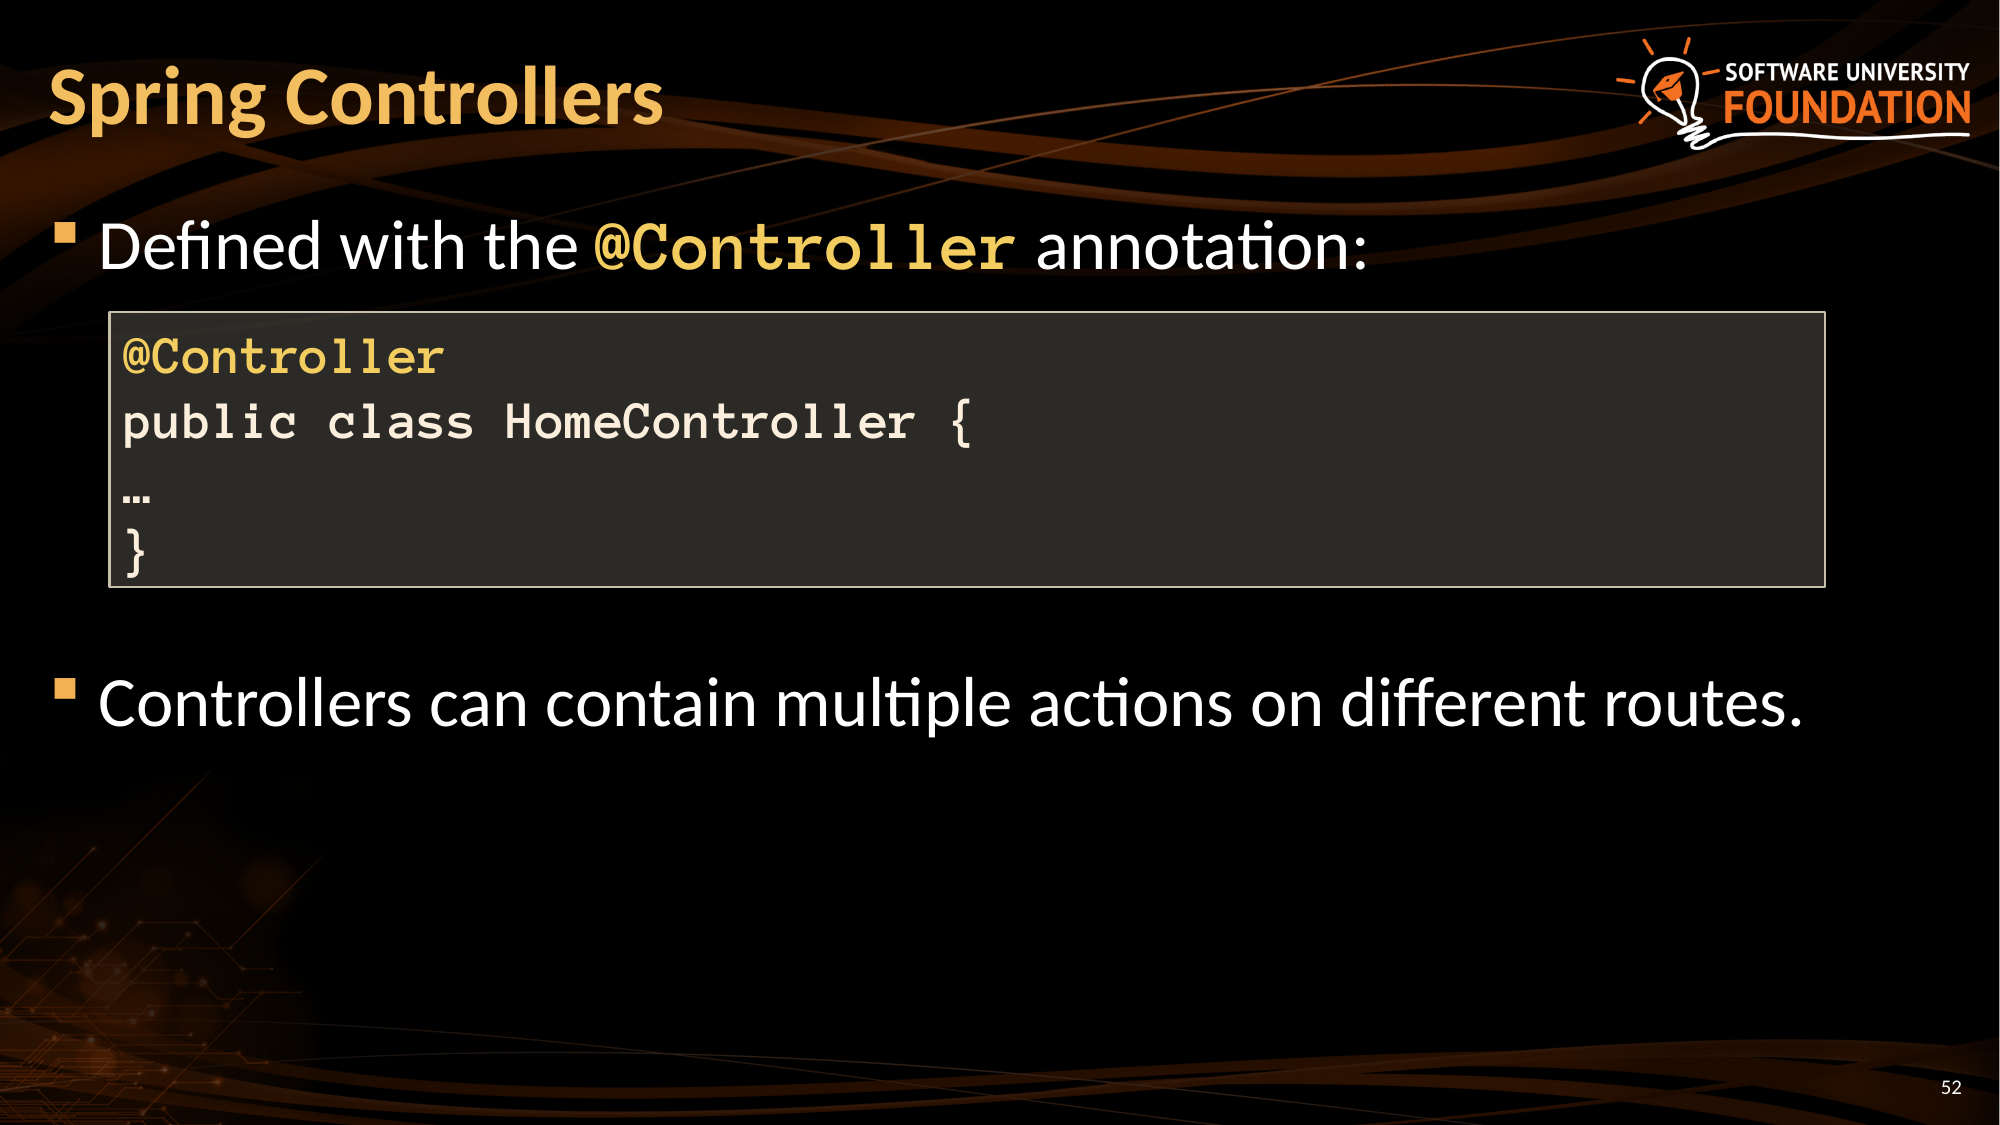

# Spring Controllers
Defined with the @Controller annotation:

Controllers can contain multiple actions on different routes.
@Controller
public class HomeController {
…
}
52